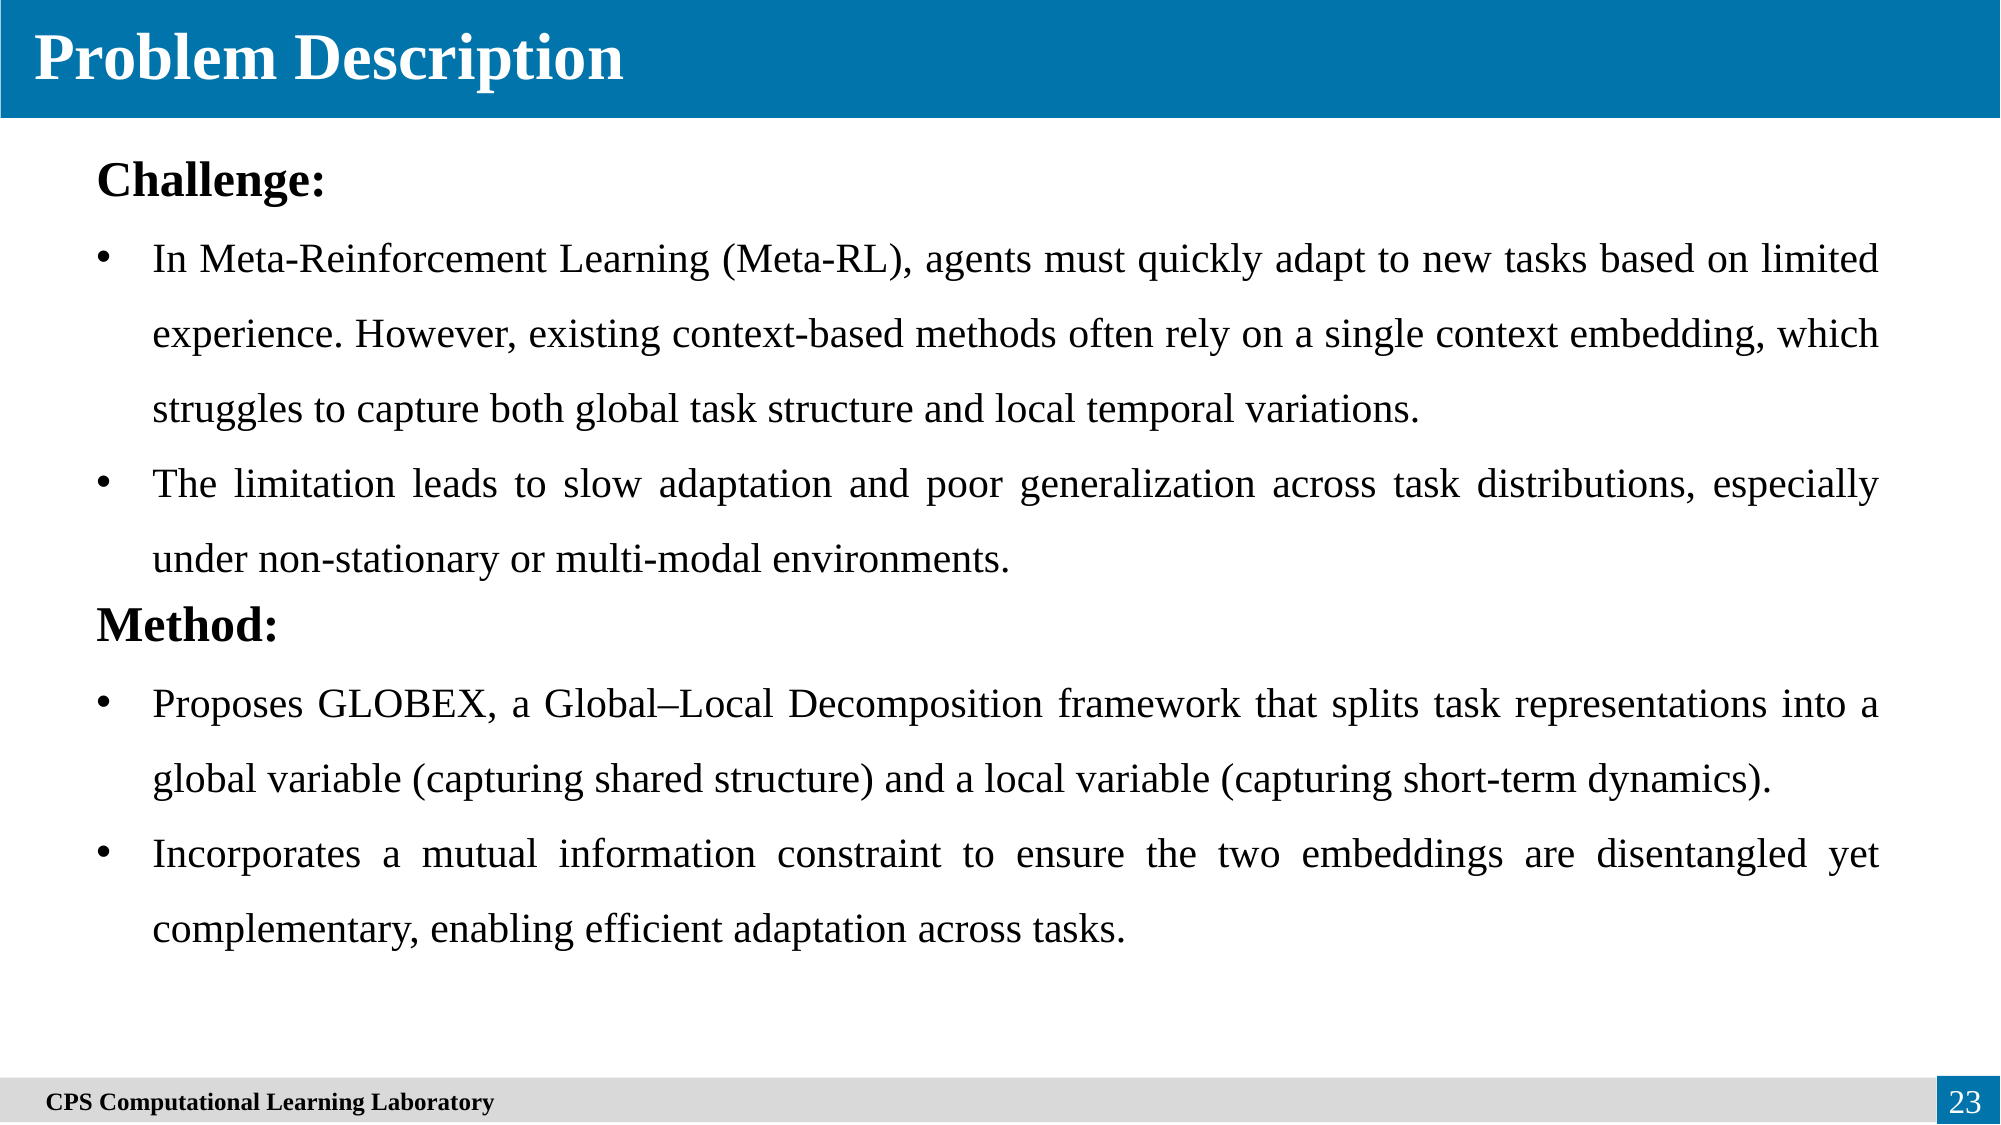

Problem Description
Challenge:
In Meta-Reinforcement Learning (Meta-RL), agents must quickly adapt to new tasks based on limited experience. However, existing context-based methods often rely on a single context embedding, which struggles to capture both global task structure and local temporal variations.
The limitation leads to slow adaptation and poor generalization across task distributions, especially under non-stationary or multi-modal environments.
Method:
Proposes GLOBEX, a Global–Local Decomposition framework that splits task representations into a global variable (capturing shared structure) and a local variable (capturing short-term dynamics).
Incorporates a mutual information constraint to ensure the two embeddings are disentangled yet complementary, enabling efficient adaptation across tasks.
23
　CPS Computational Learning Laboratory